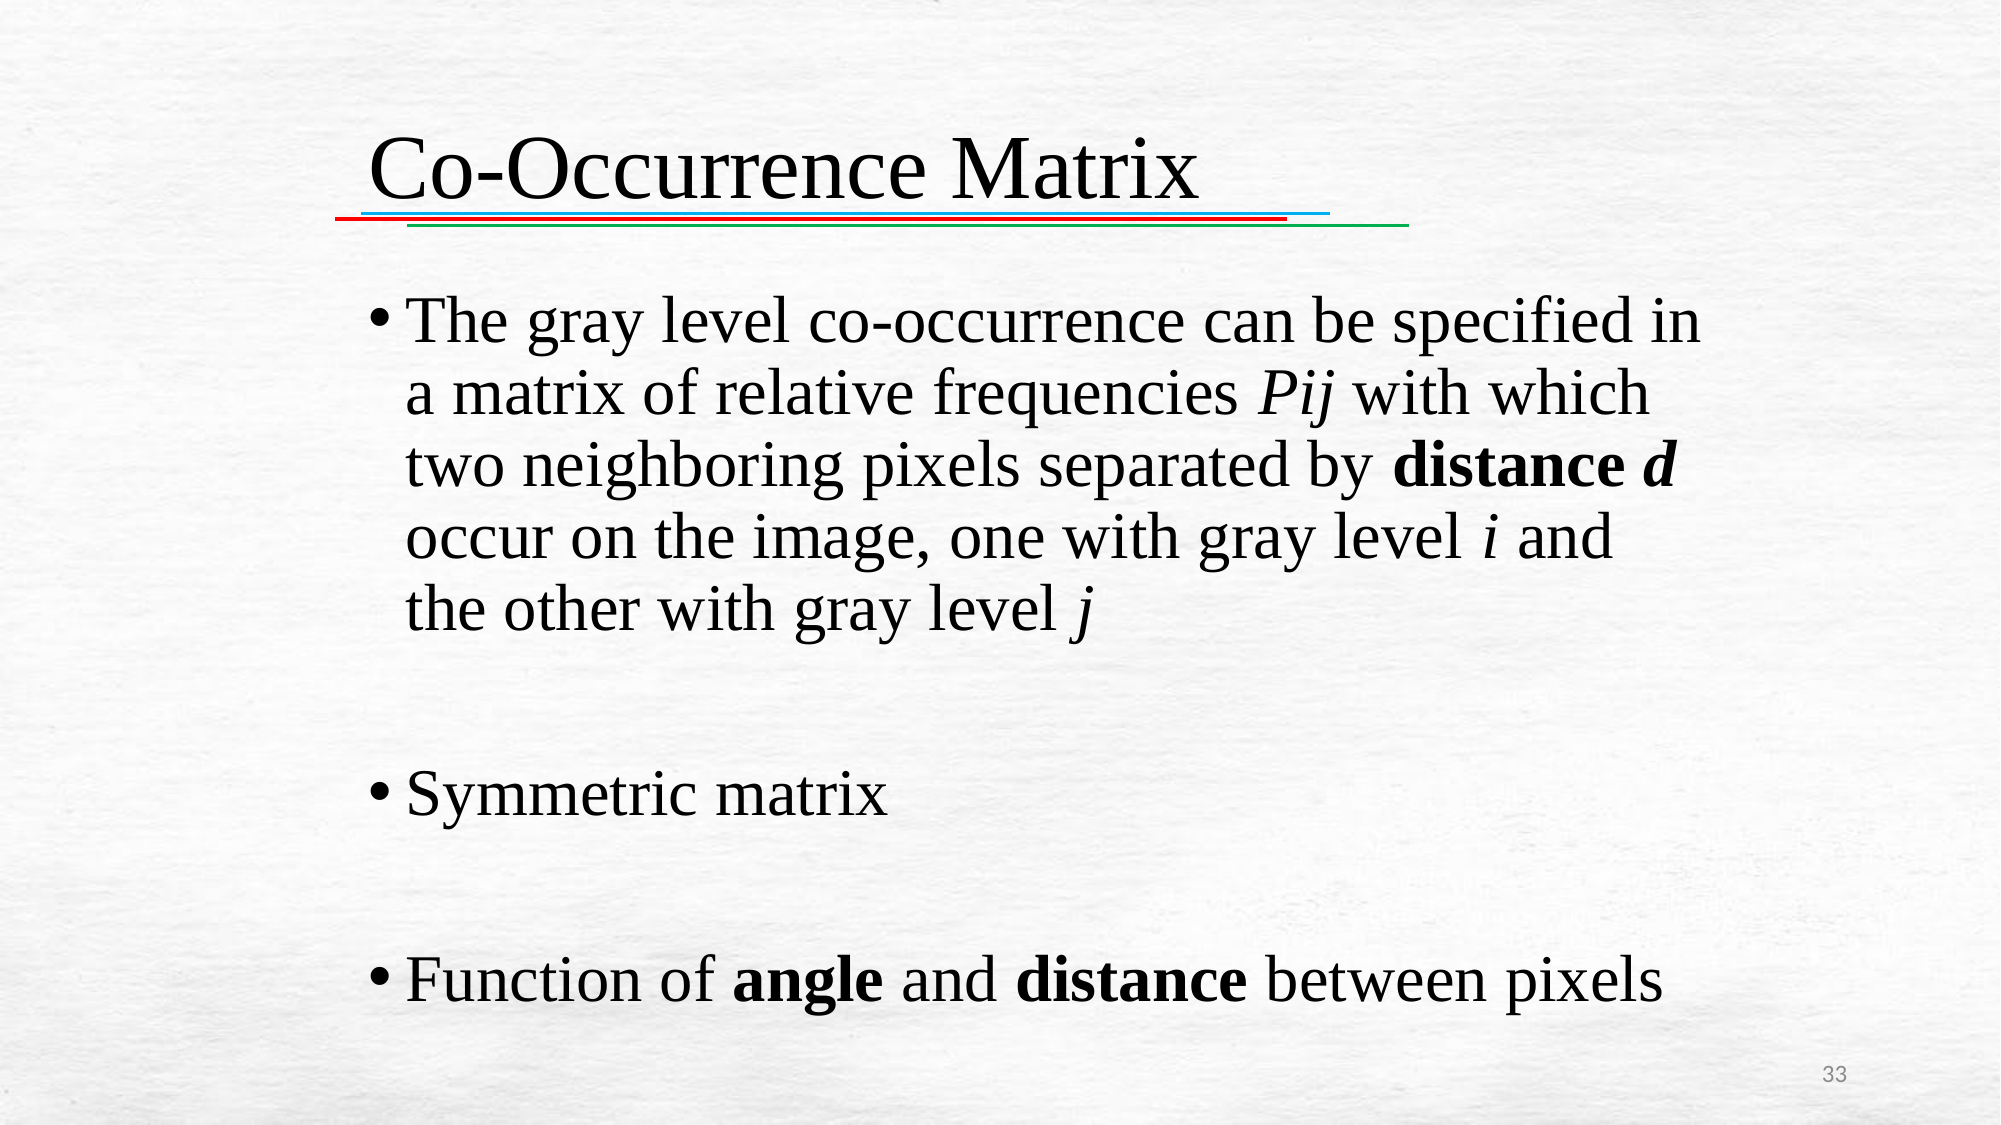

# Co-Occurrence Matrix
The gray level co-occurrence can be specified in a matrix of relative frequencies Pij with which two neighboring pixels separated by distance d occur on the image, one with gray level i and the other with gray level j

Symmetric matrix

Function of angle and distance between pixels
33